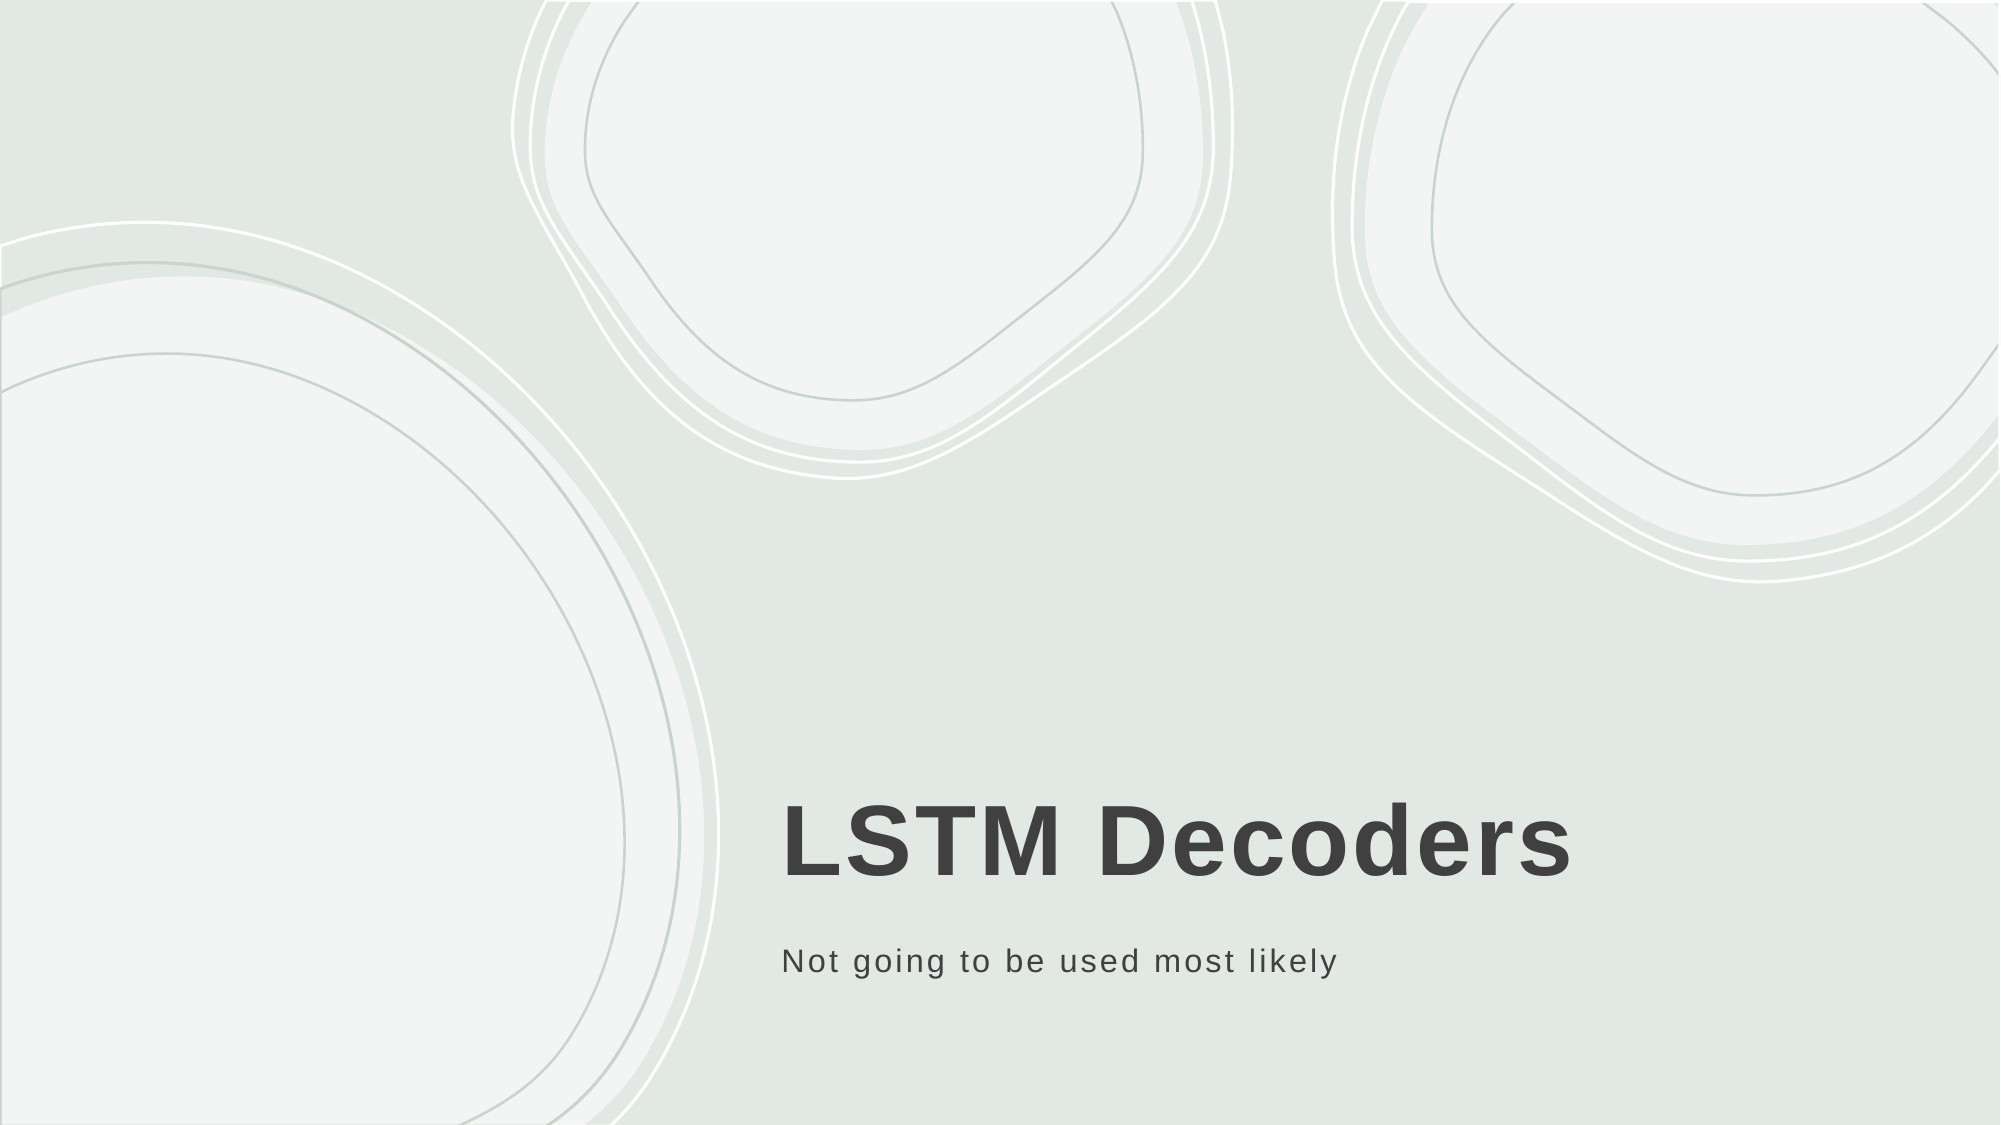

# LSTM Decoders
Not going to be used most likely